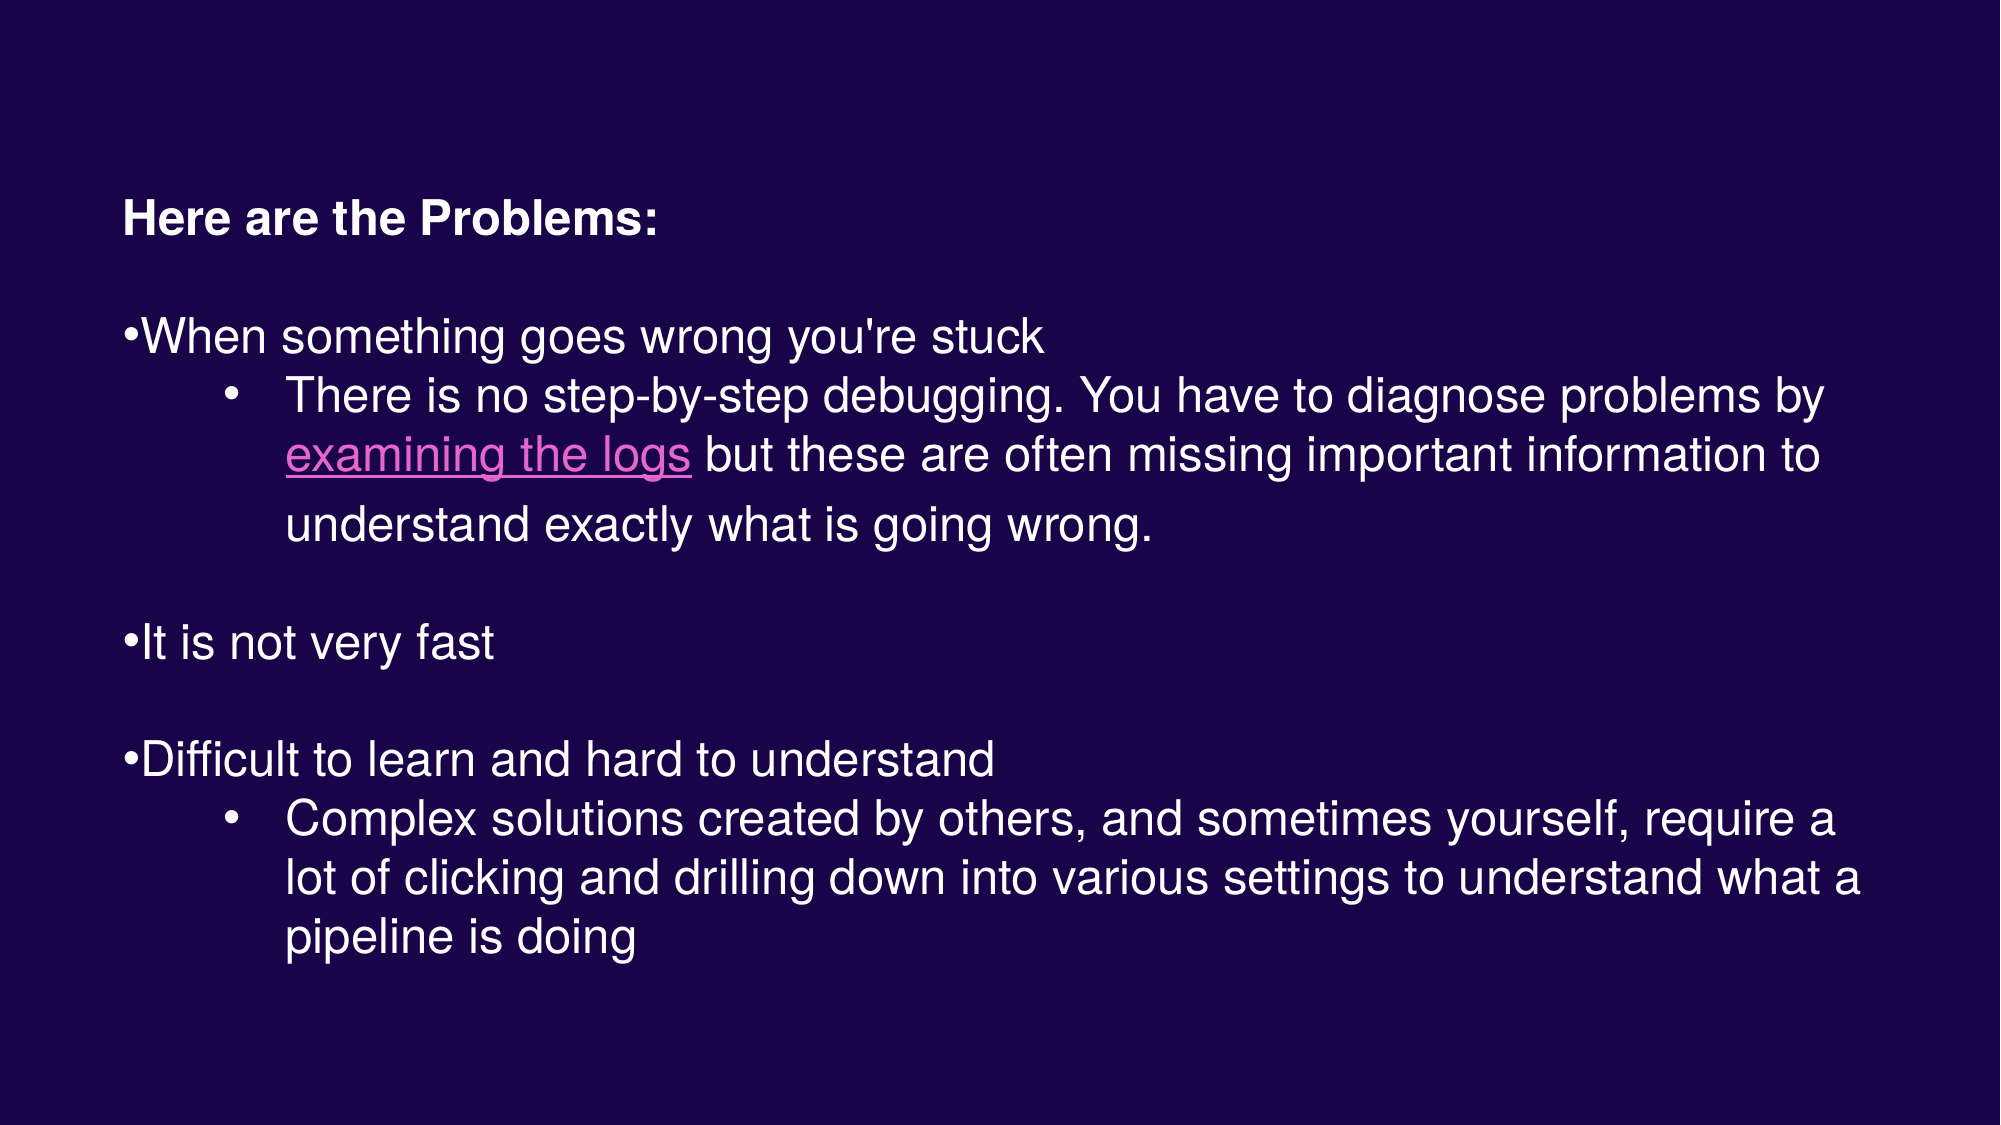

Here are the Problems:

When something goes wrong you're stuck
There is no step-by-step debugging. You have to diagnose problems by examining the logs but these are often missing important information to understand exactly what is going wrong.

It is not very fast

Difficult to learn and hard to understand
Complex solutions created by others, and sometimes yourself, require a lot of clicking and drilling down into various settings to understand what a pipeline is doing